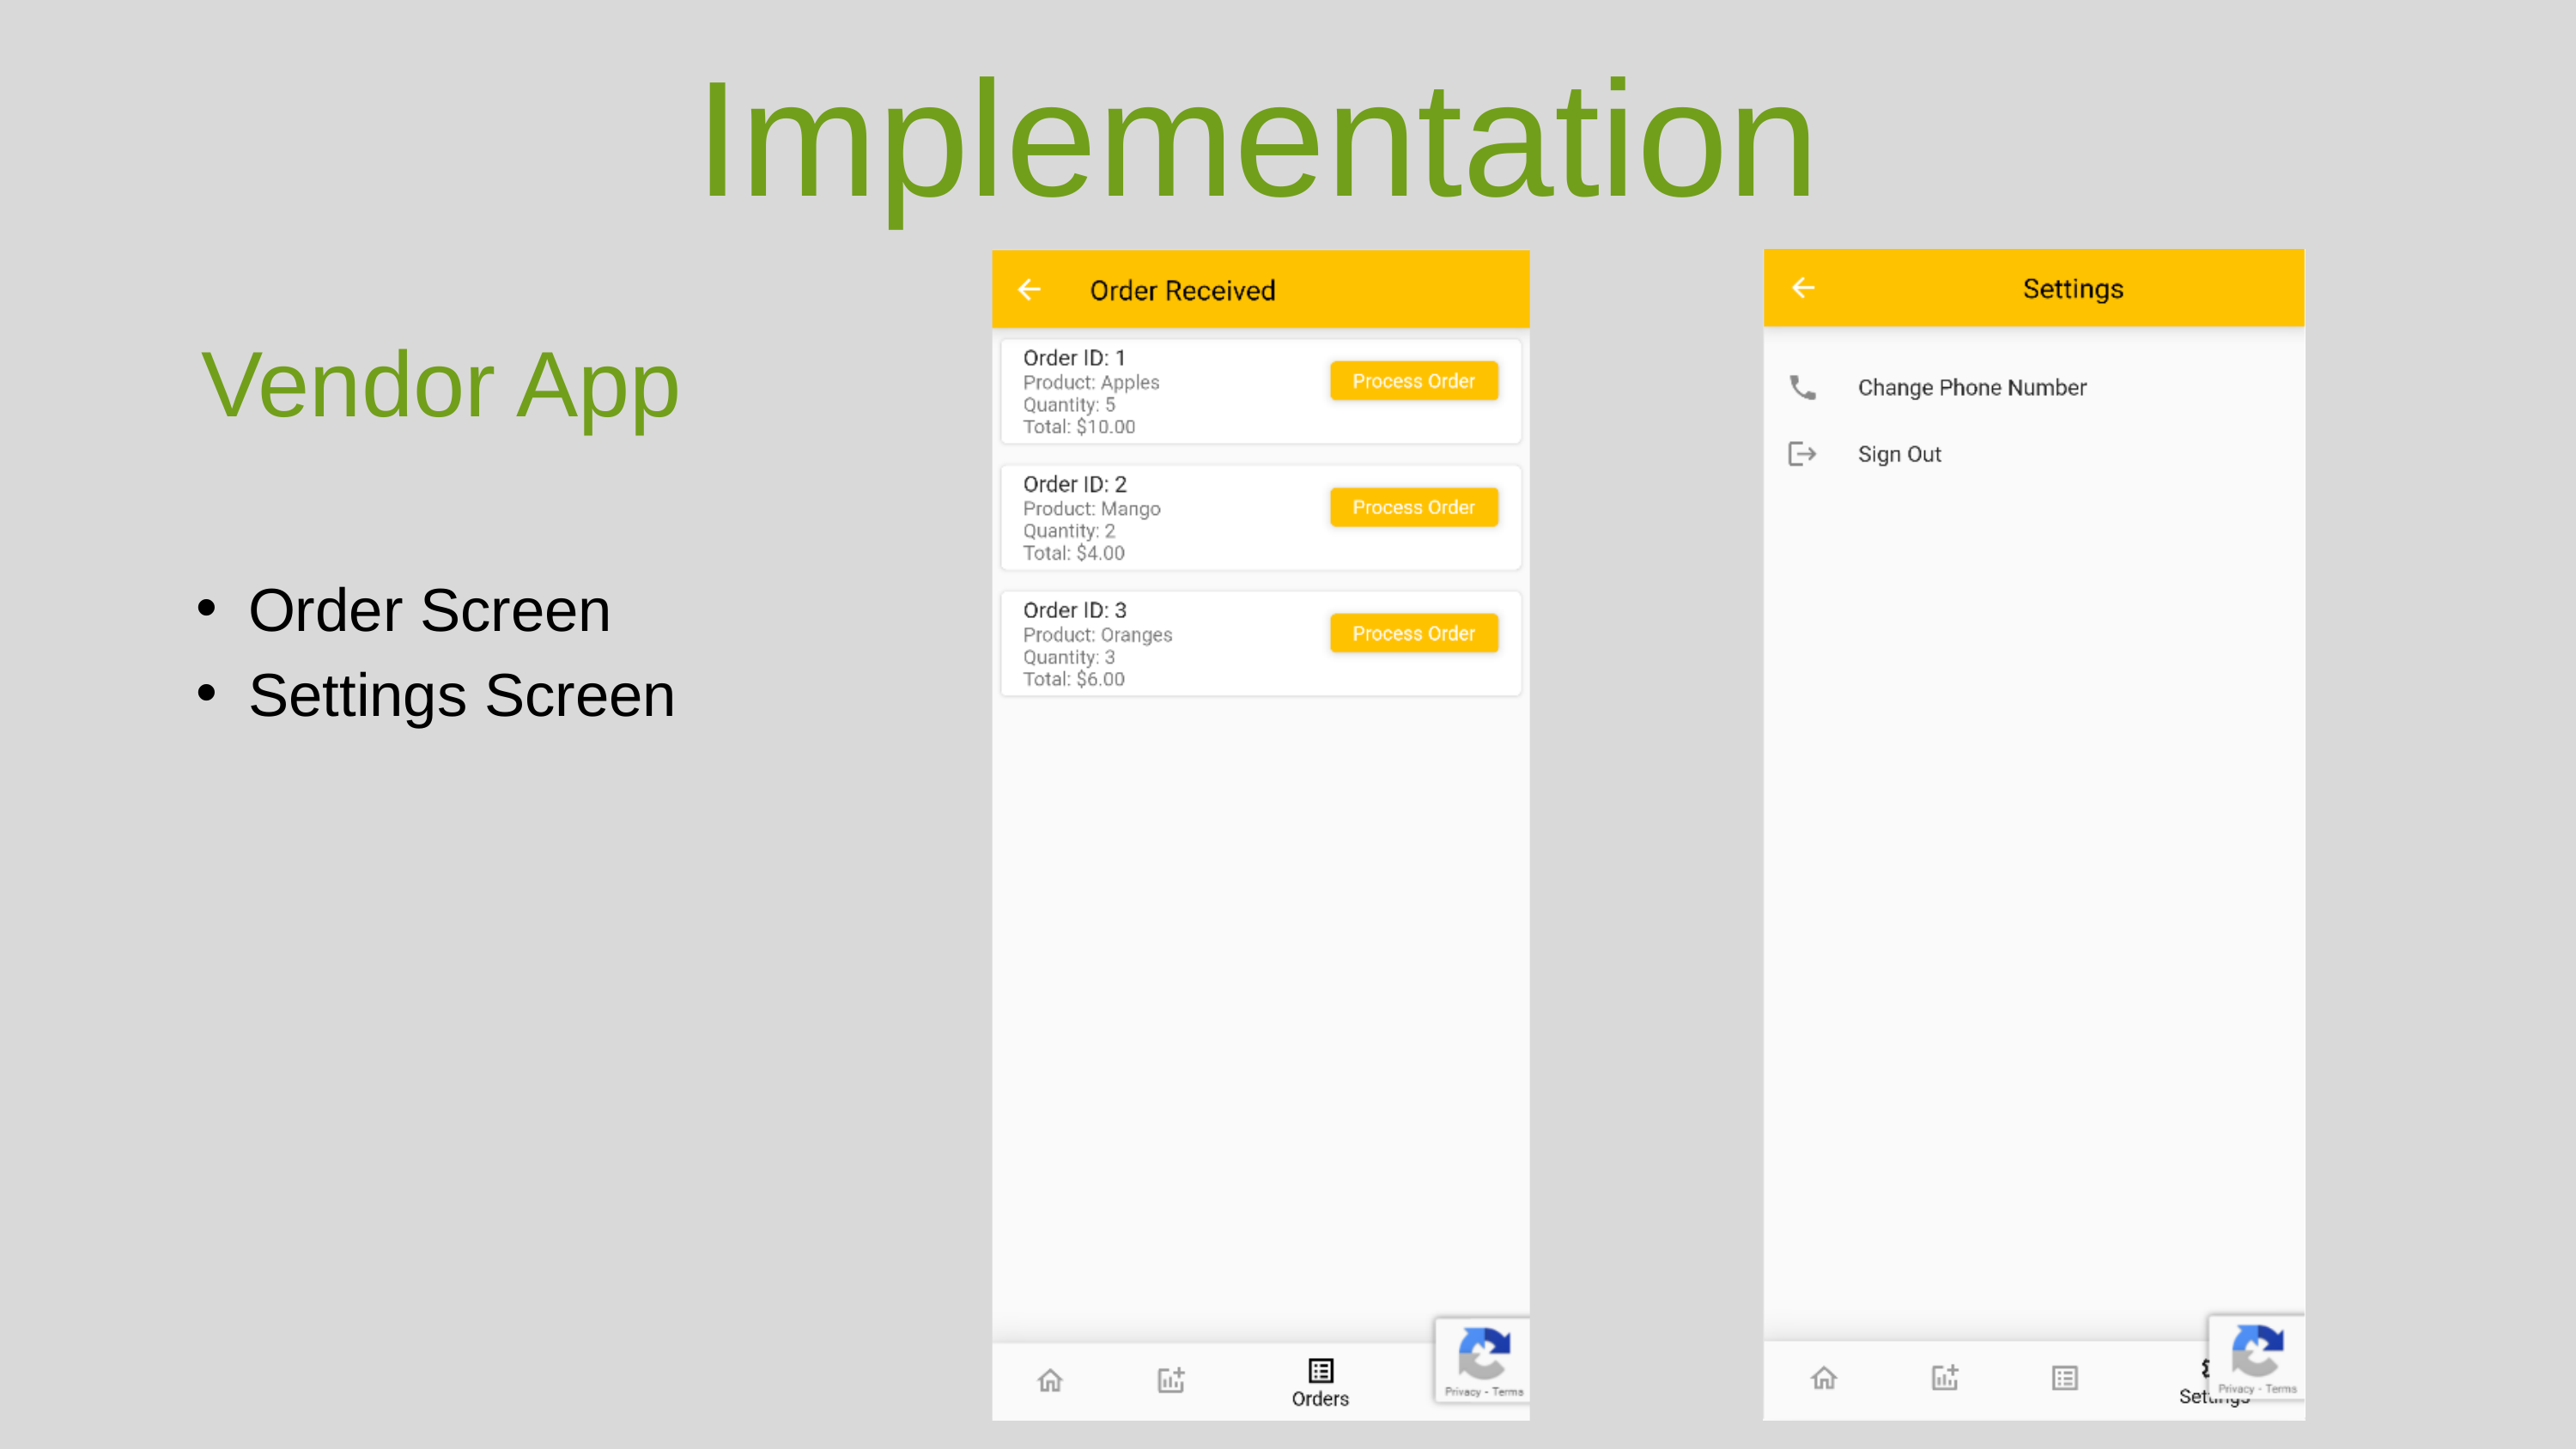

Implementation

Vendor App
Order Screen
Settings Screen